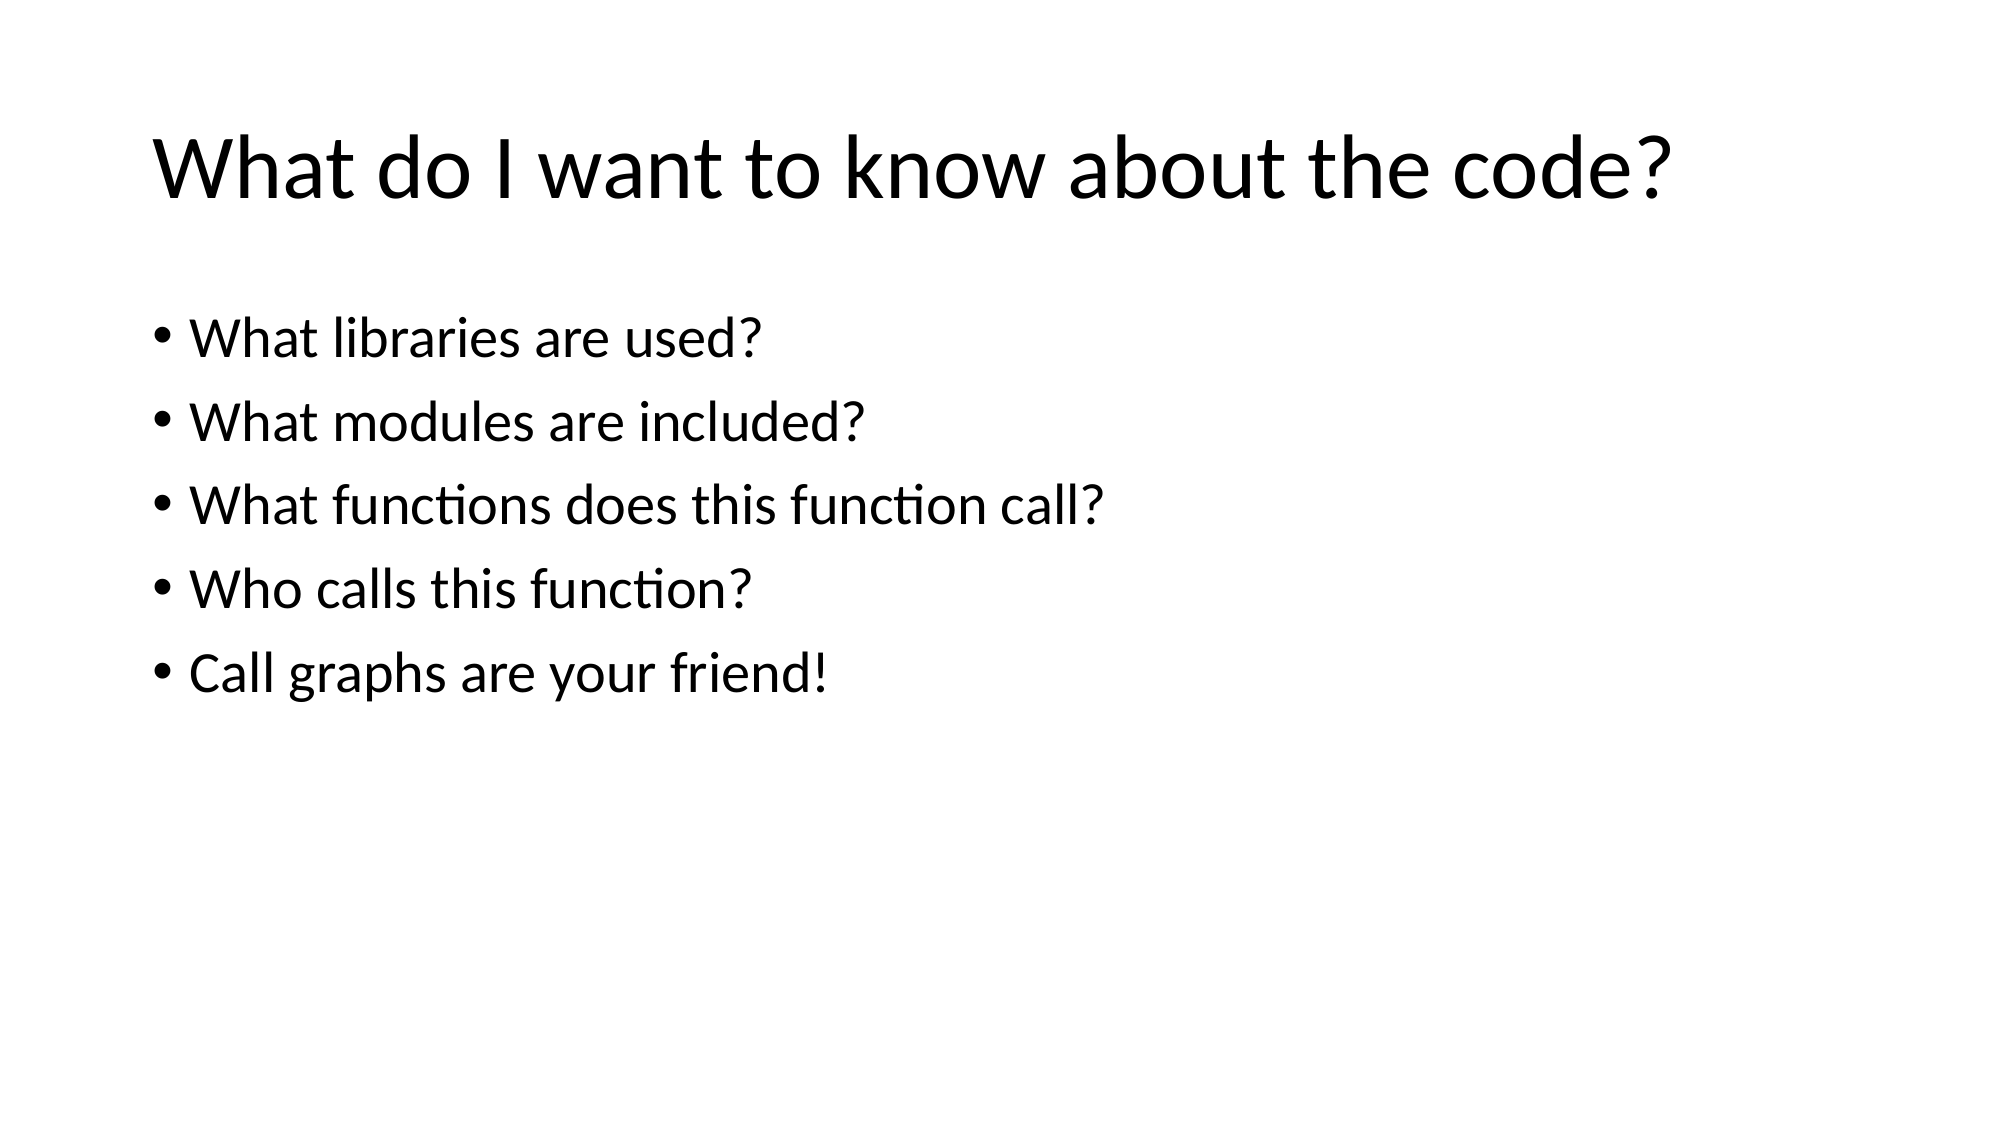

# What do I want to know about the code?
What libraries are used?
What modules are included?
What functions does this function call?
Who calls this function?
Call graphs are your friend!